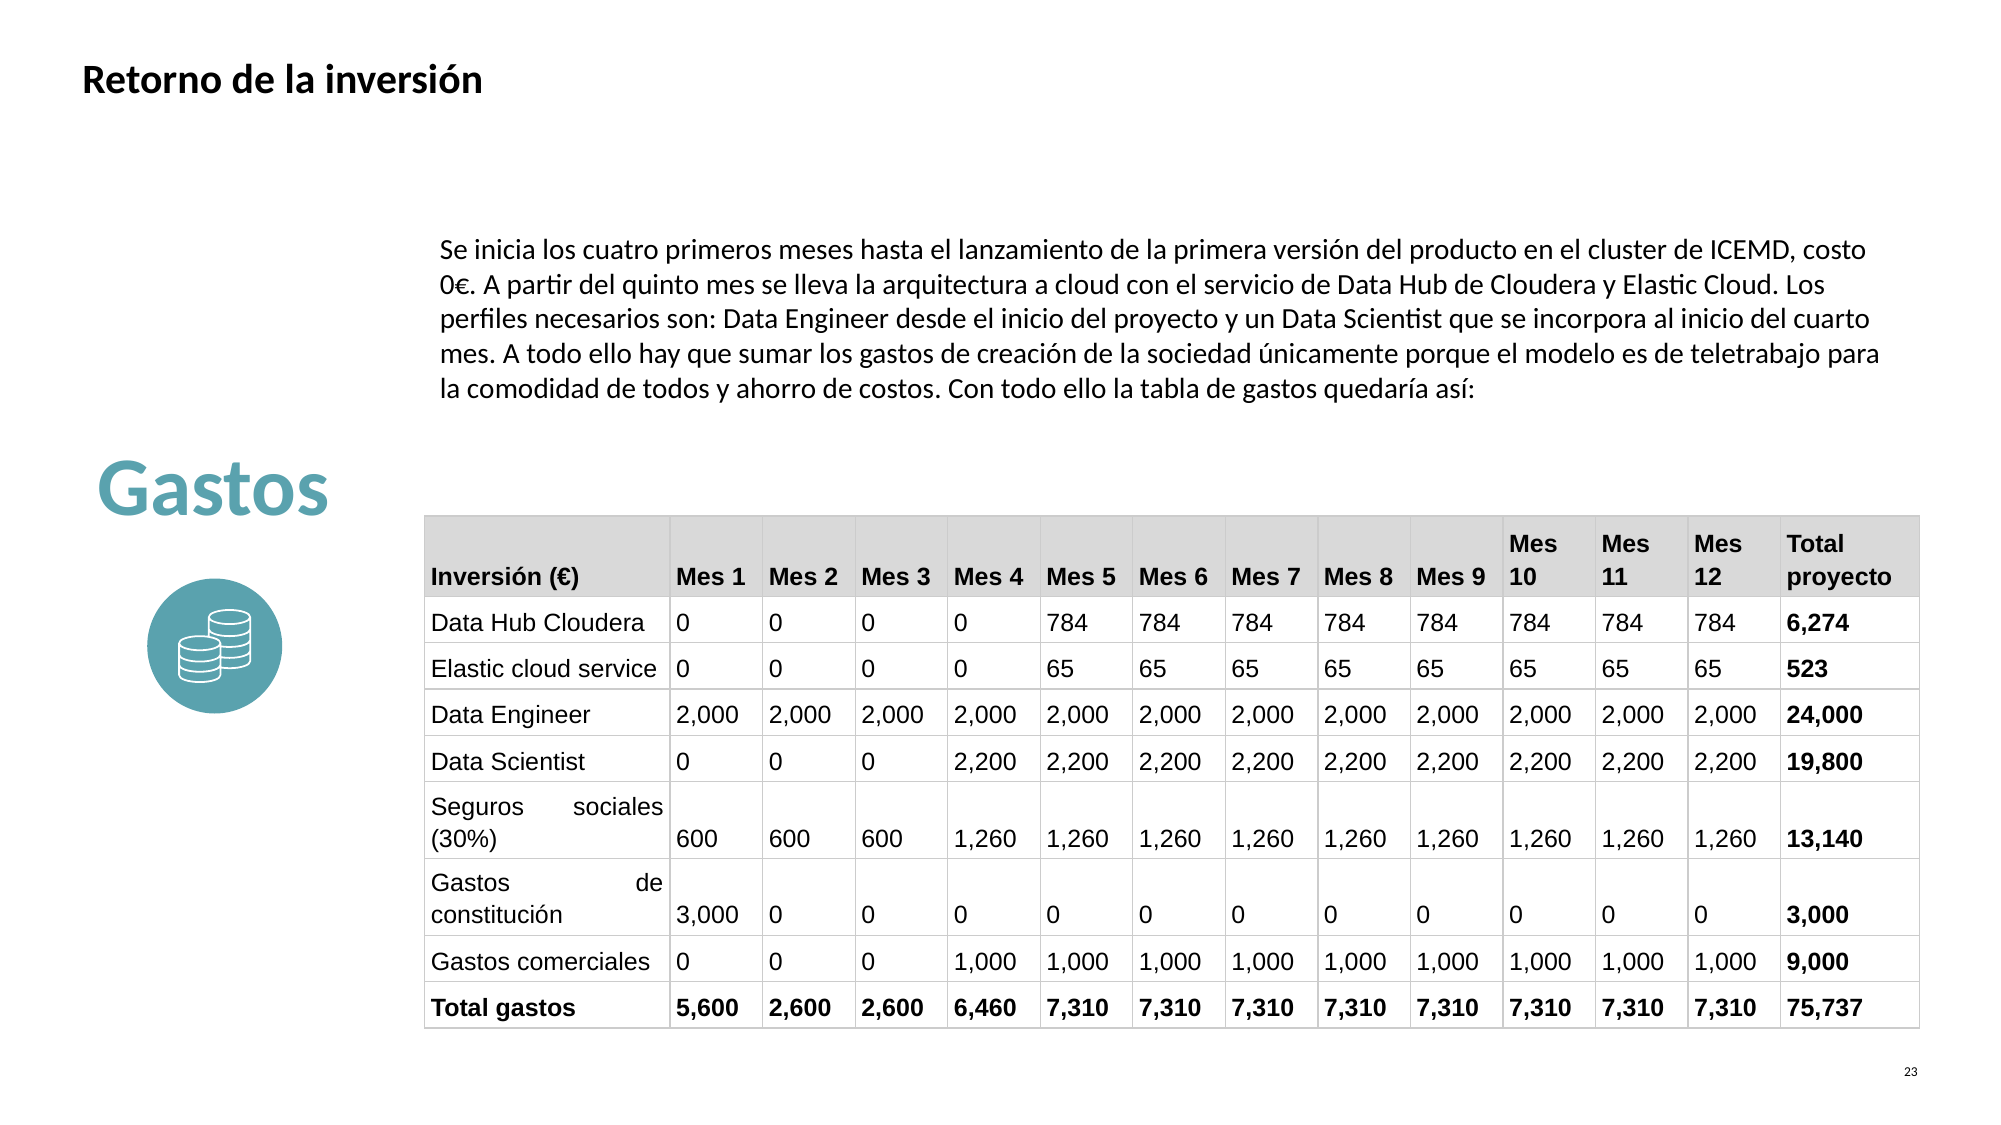

# Retorno de la inversión

Se inicia los cuatro primeros meses hasta el lanzamiento de la primera versión del producto en el cluster de ICEMD, costo 0€. A partir del quinto mes se lleva la arquitectura a cloud con el servicio de Data Hub de Cloudera y Elastic Cloud. Los perfiles necesarios son: Data Engineer desde el inicio del proyecto y un Data Scientist que se incorpora al inicio del cuarto mes. A todo ello hay que sumar los gastos de creación de la sociedad únicamente porque el modelo es de teletrabajo para la comodidad de todos y ahorro de costos. Con todo ello la tabla de gastos quedaría así:
Gastos
| Inversión (€) | Mes 1 | Mes 2 | Mes 3 | Mes 4 | Mes 5 | Mes 6 | Mes 7 | Mes 8 | Mes 9 | Mes 10 | Mes 11 | Mes 12 | Total proyecto |
| --- | --- | --- | --- | --- | --- | --- | --- | --- | --- | --- | --- | --- | --- |
| Data Hub Cloudera | 0 | 0 | 0 | 0 | 784 | 784 | 784 | 784 | 784 | 784 | 784 | 784 | 6,274 |
| Elastic cloud service | 0 | 0 | 0 | 0 | 65 | 65 | 65 | 65 | 65 | 65 | 65 | 65 | 523 |
| Data Engineer | 2,000 | 2,000 | 2,000 | 2,000 | 2,000 | 2,000 | 2,000 | 2,000 | 2,000 | 2,000 | 2,000 | 2,000 | 24,000 |
| Data Scientist | 0 | 0 | 0 | 2,200 | 2,200 | 2,200 | 2,200 | 2,200 | 2,200 | 2,200 | 2,200 | 2,200 | 19,800 |
| Seguros sociales (30%) | 600 | 600 | 600 | 1,260 | 1,260 | 1,260 | 1,260 | 1,260 | 1,260 | 1,260 | 1,260 | 1,260 | 13,140 |
| Gastos de constitución | 3,000 | 0 | 0 | 0 | 0 | 0 | 0 | 0 | 0 | 0 | 0 | 0 | 3,000 |
| Gastos comerciales | 0 | 0 | 0 | 1,000 | 1,000 | 1,000 | 1,000 | 1,000 | 1,000 | 1,000 | 1,000 | 1,000 | 9,000 |
| Total gastos | 5,600 | 2,600 | 2,600 | 6,460 | 7,310 | 7,310 | 7,310 | 7,310 | 7,310 | 7,310 | 7,310 | 7,310 | 75,737 |